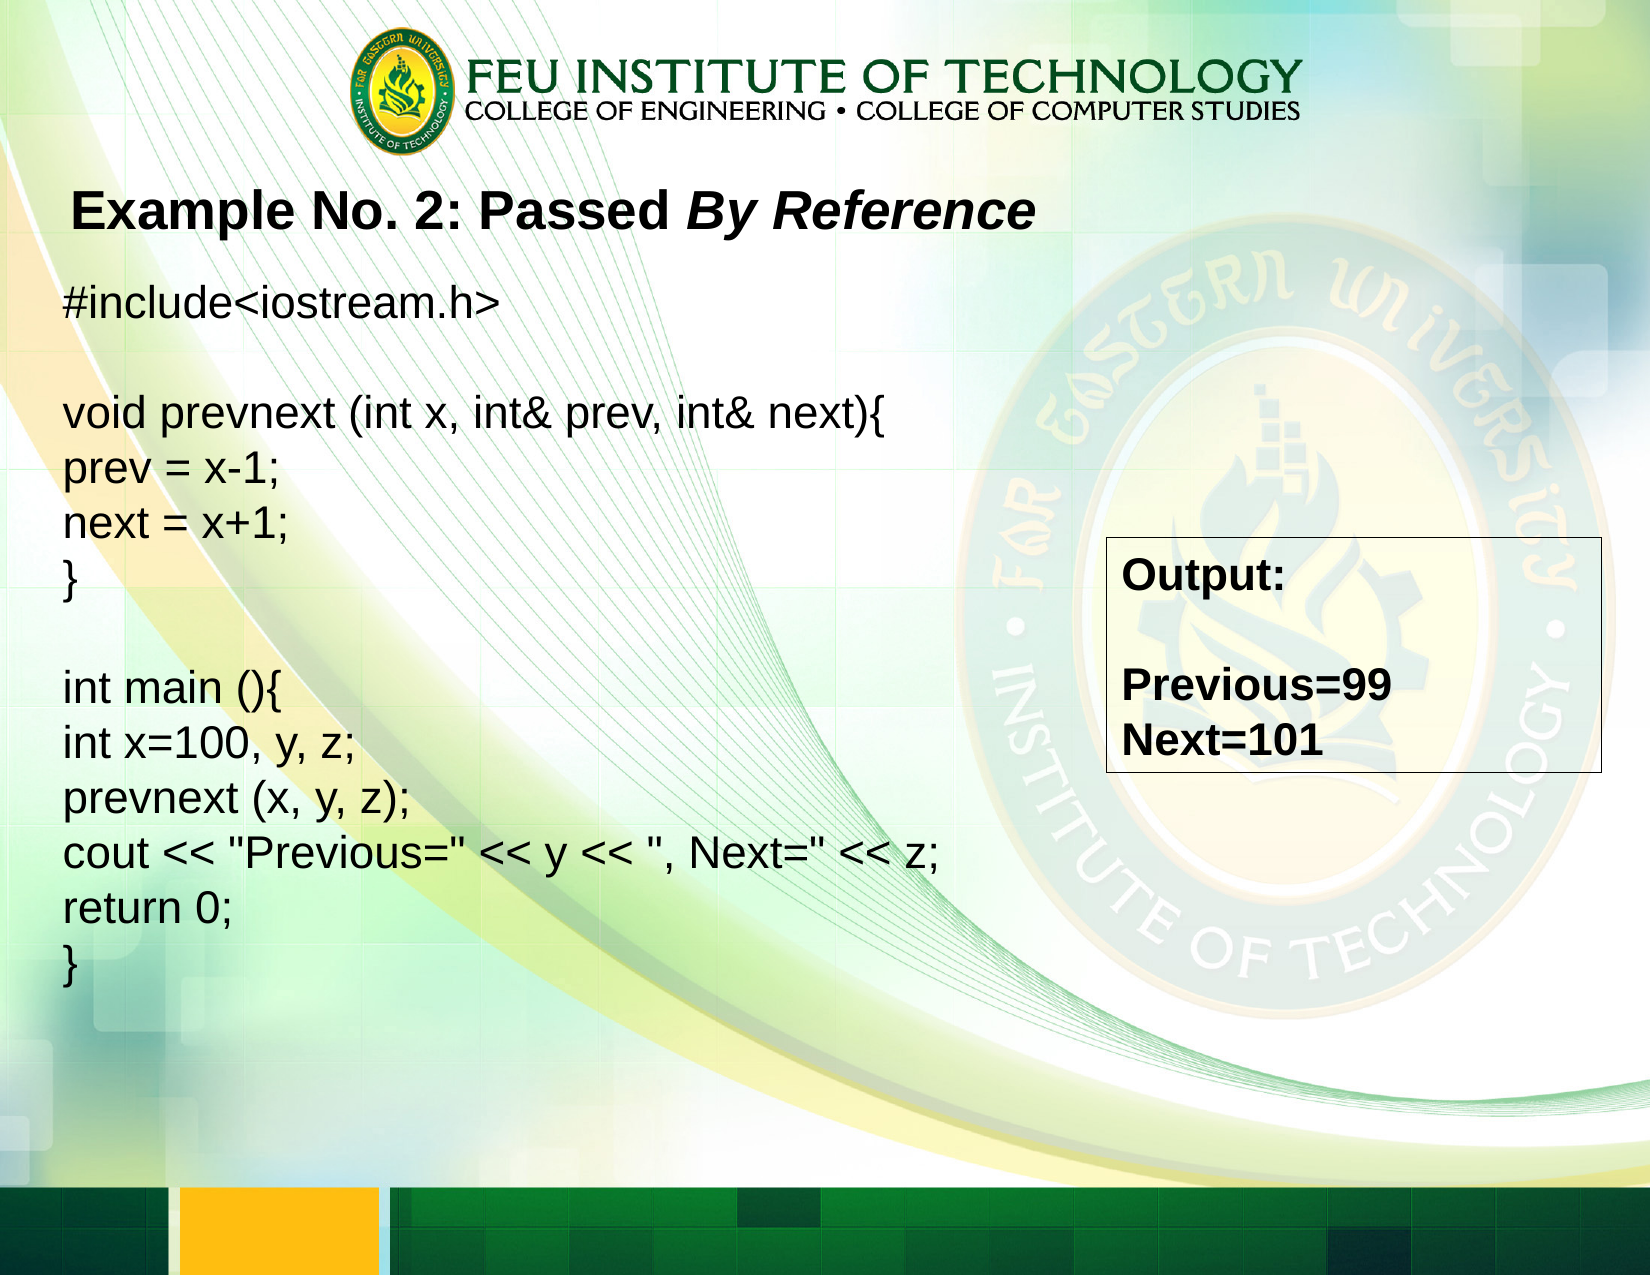

Example No. 2: Passed By Reference
#include<iostream.h>

void prevnext (int x, int& prev, int& next){
prev = x-1;
next = x+1;
}

int main (){
int x=100, y, z;
prevnext (x, y, z);
cout << "Previous=" << y << ", Next=" << z;
return 0;
}

Output:

Previous=99 Next=101